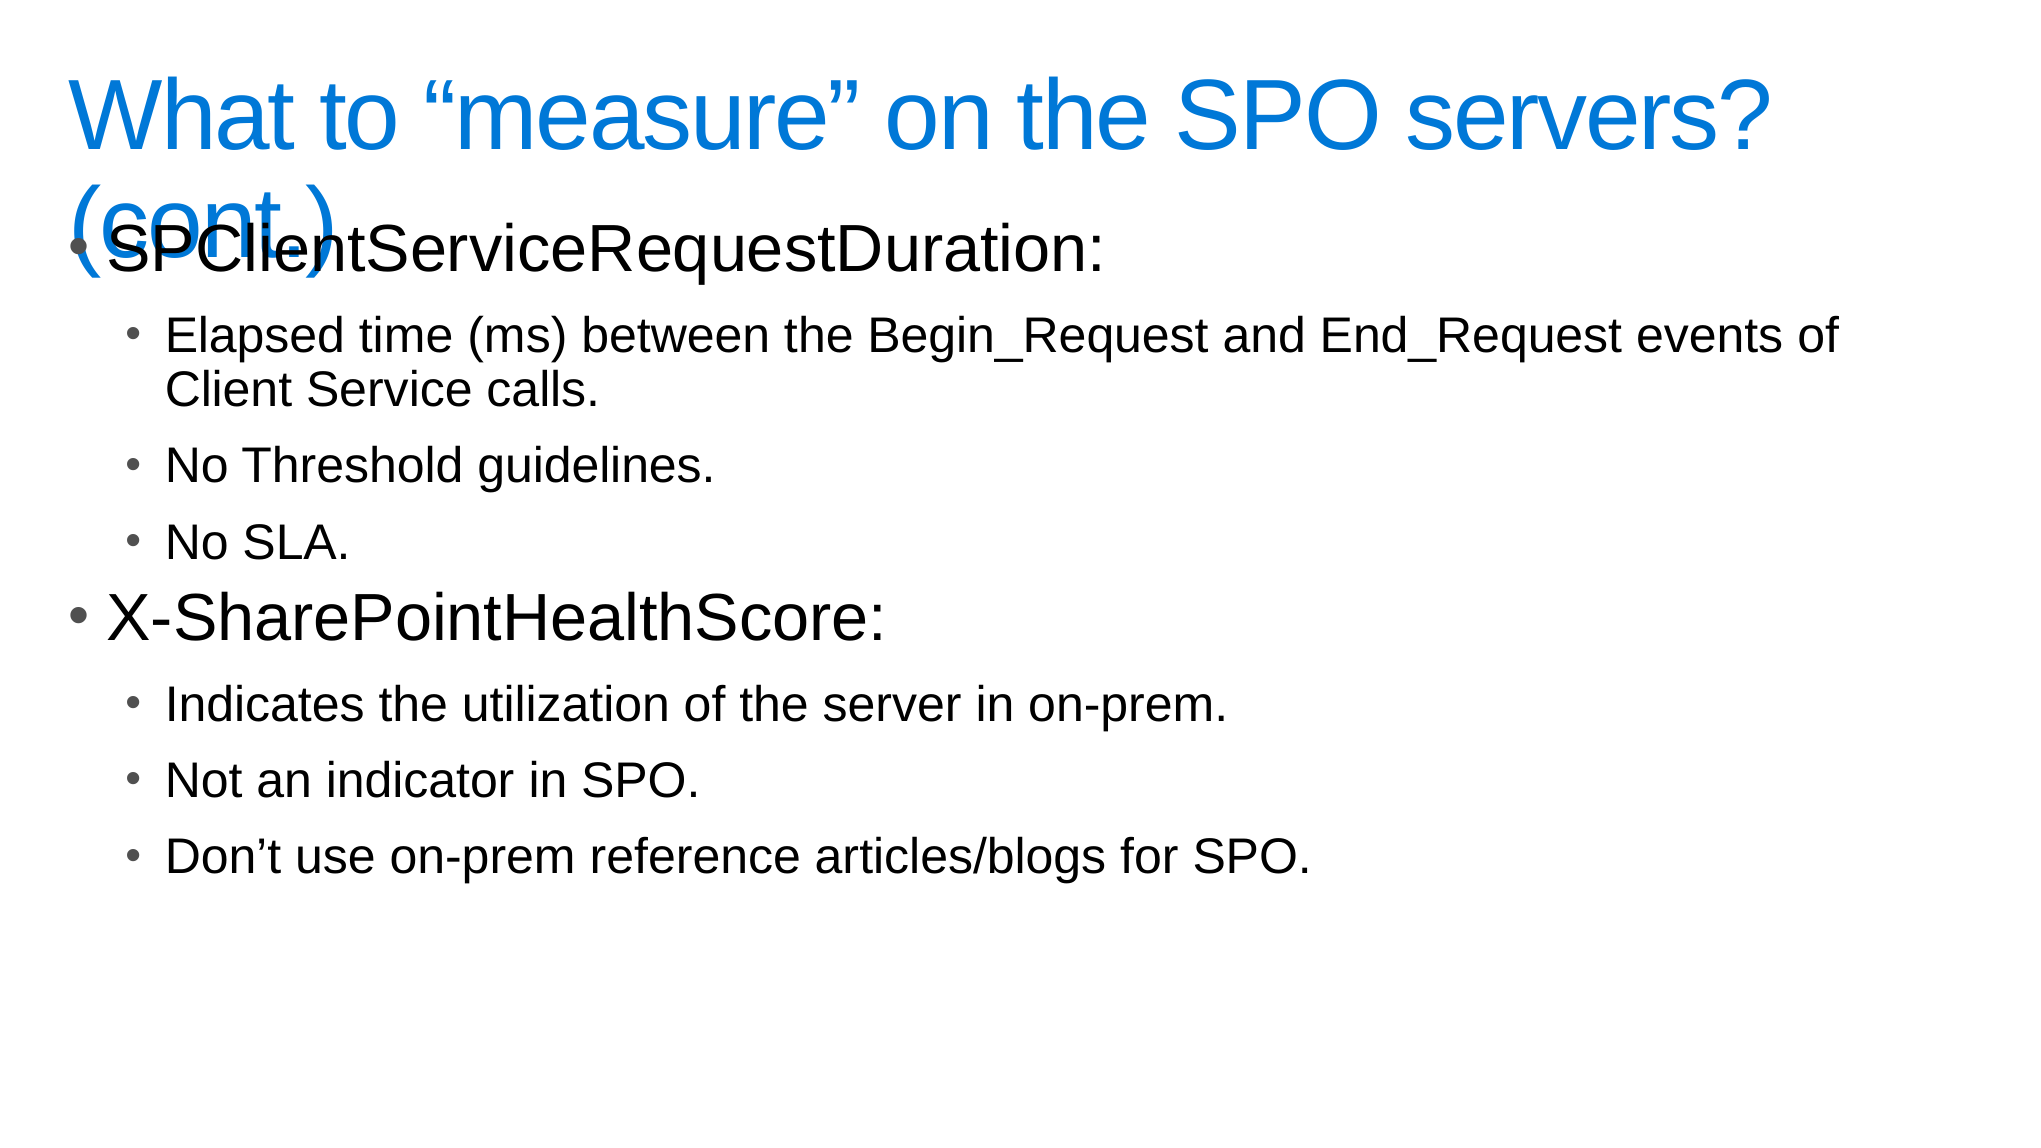

# What to “measure” on the SPO servers? (cont.)
SPClientServiceRequestDuration:
Elapsed time (ms) between the Begin_Request and End_Request events of Client Service calls.
No Threshold guidelines.
No SLA.
X-SharePointHealthScore:
Indicates the utilization of the server in on-prem.
Not an indicator in SPO.
Don’t use on-prem reference articles/blogs for SPO.